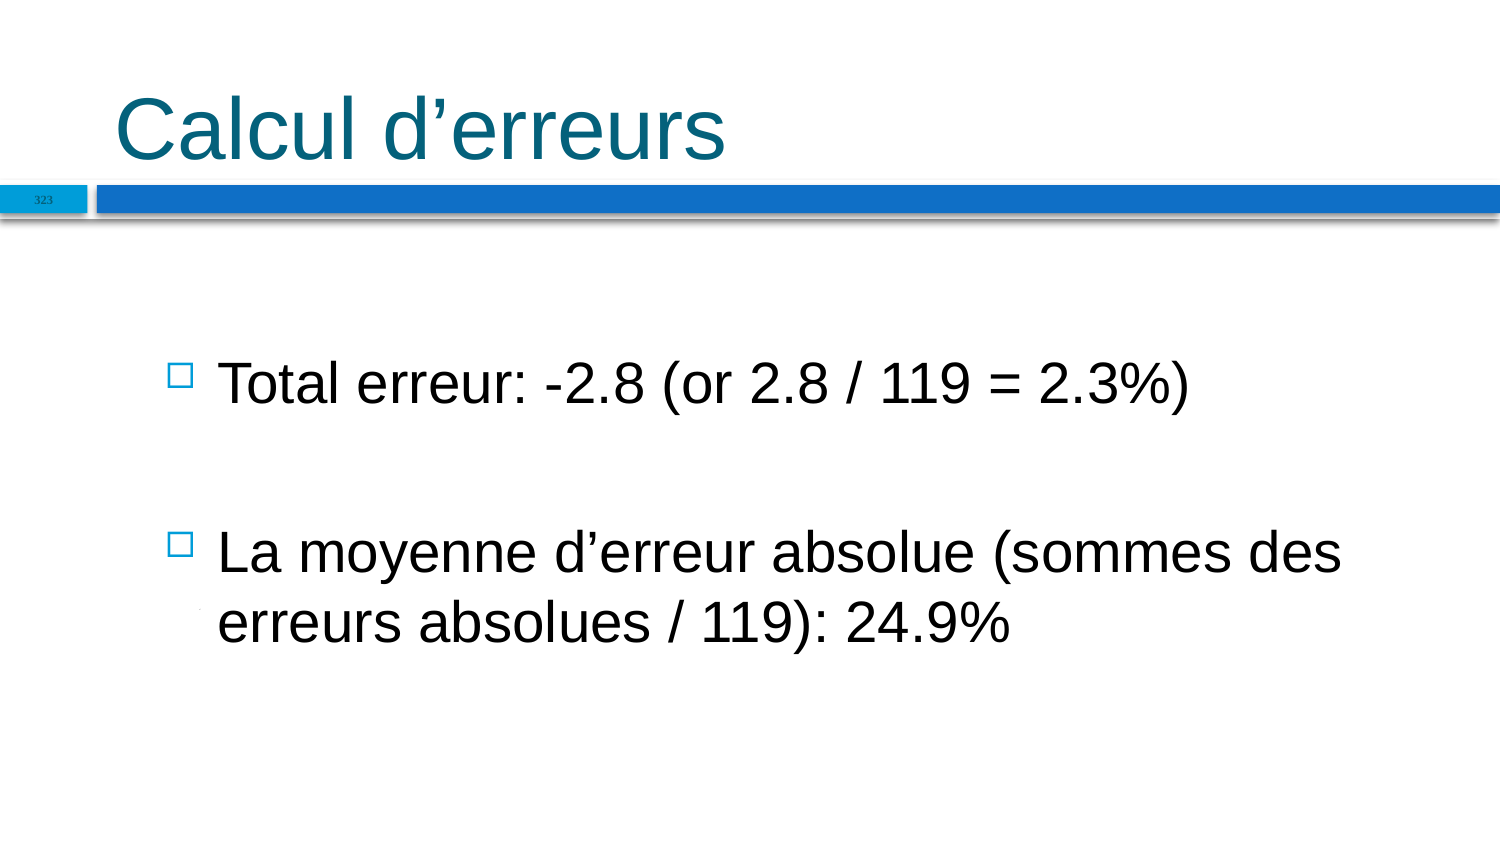

# Calcul d’erreurs
323
Total erreur: -2.8 (or 2.8 / 119 = 2.3%)

La moyenne d’erreur absolue (sommes des erreurs absolues / 119): 24.9%